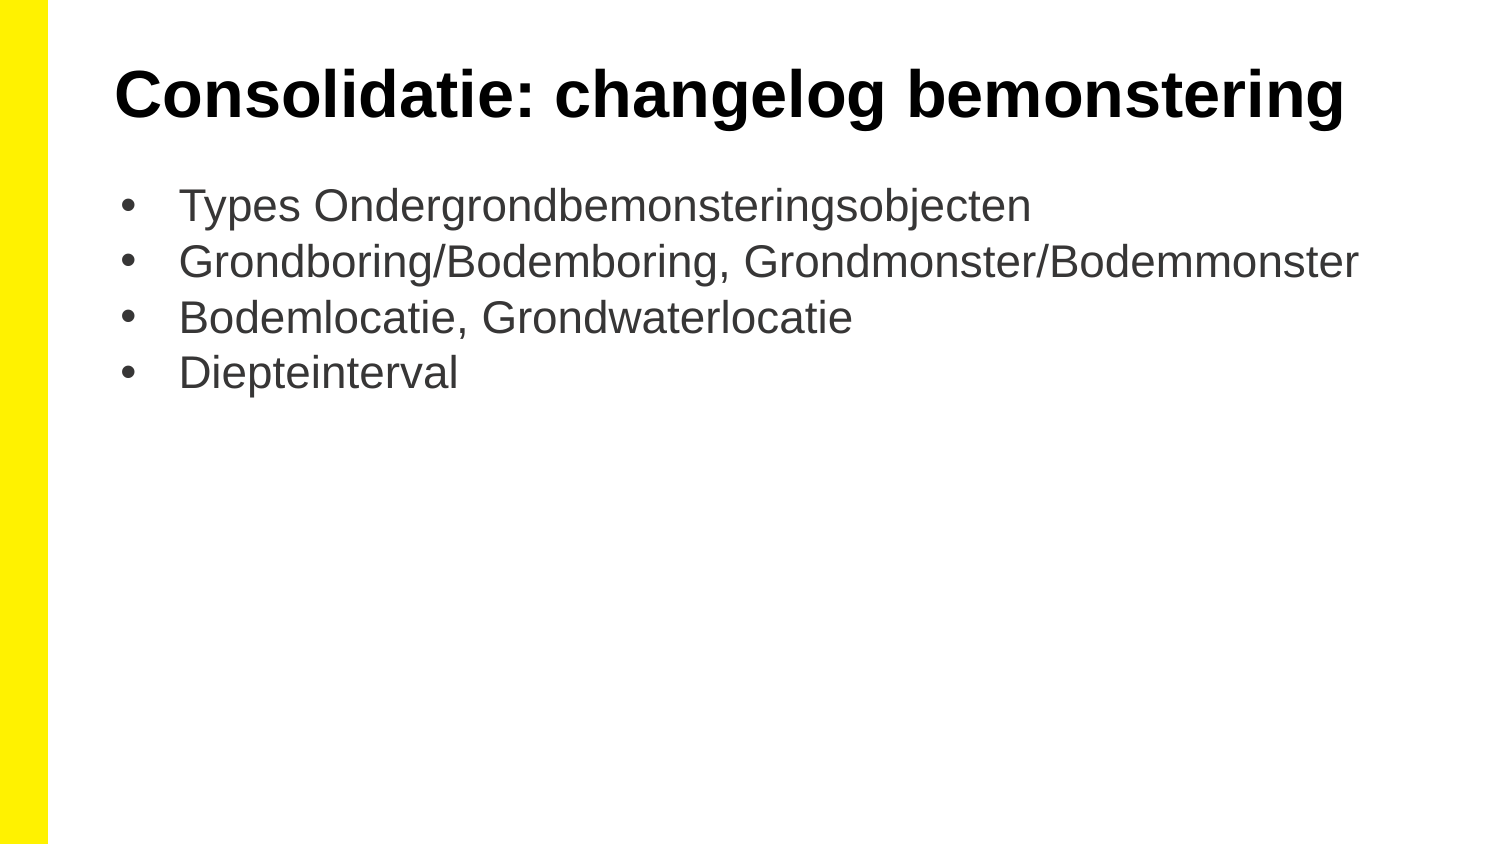

Consolidatie: changelog bemonstering
Types Ondergrondbemonsteringsobjecten
Grondboring/Bodemboring, Grondmonster/Bodemmonster
Bodemlocatie, Grondwaterlocatie
Diepteinterval